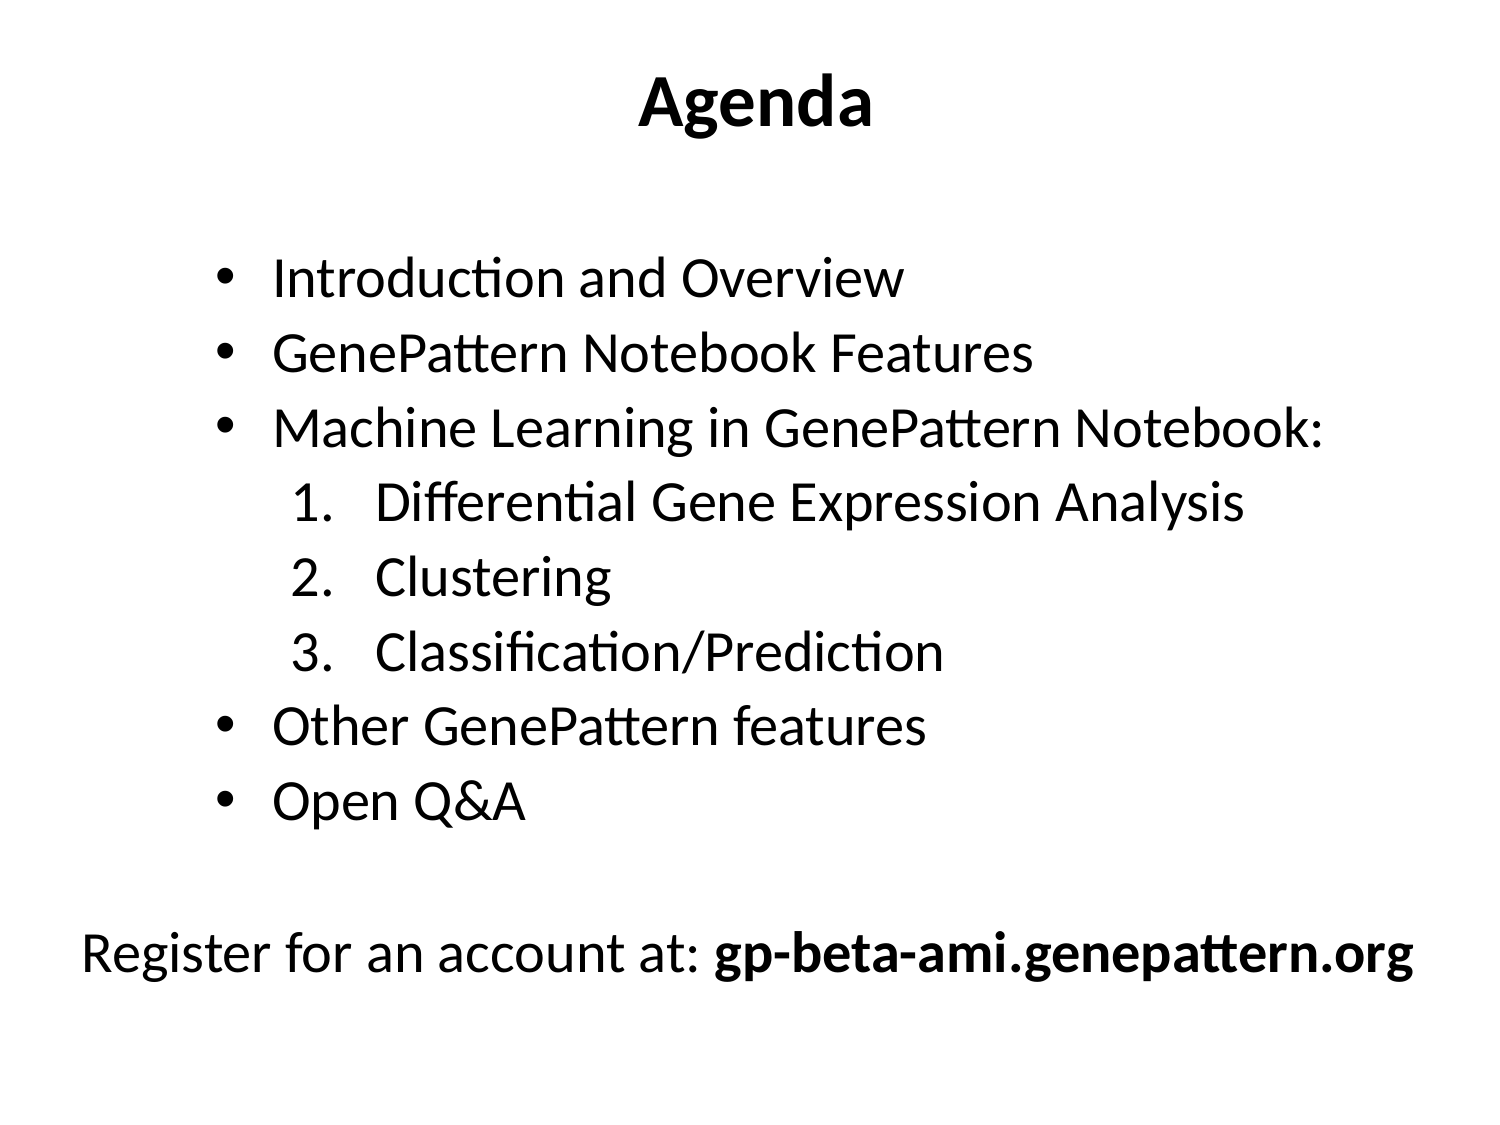

Agenda
Introduction and Overview
GenePattern Notebook Features
Machine Learning in GenePattern Notebook:
Differential Gene Expression Analysis
Clustering
Classification/Prediction
Other GenePattern features
Open Q&A

Register for an account at: gp-beta-ami.genepattern.org